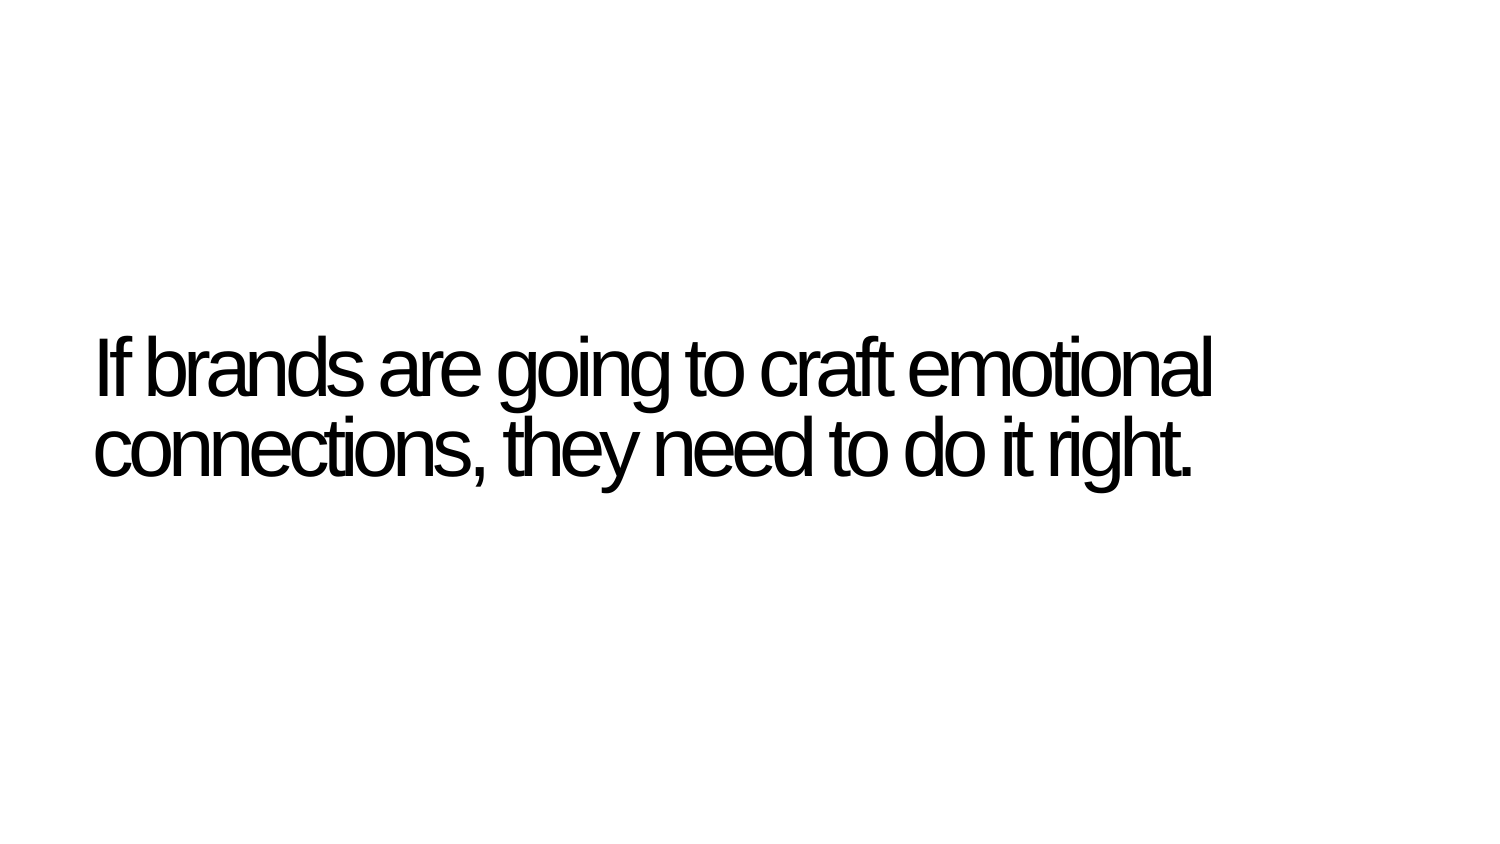

If brands are going to craft emotional connections, they need to do it right.